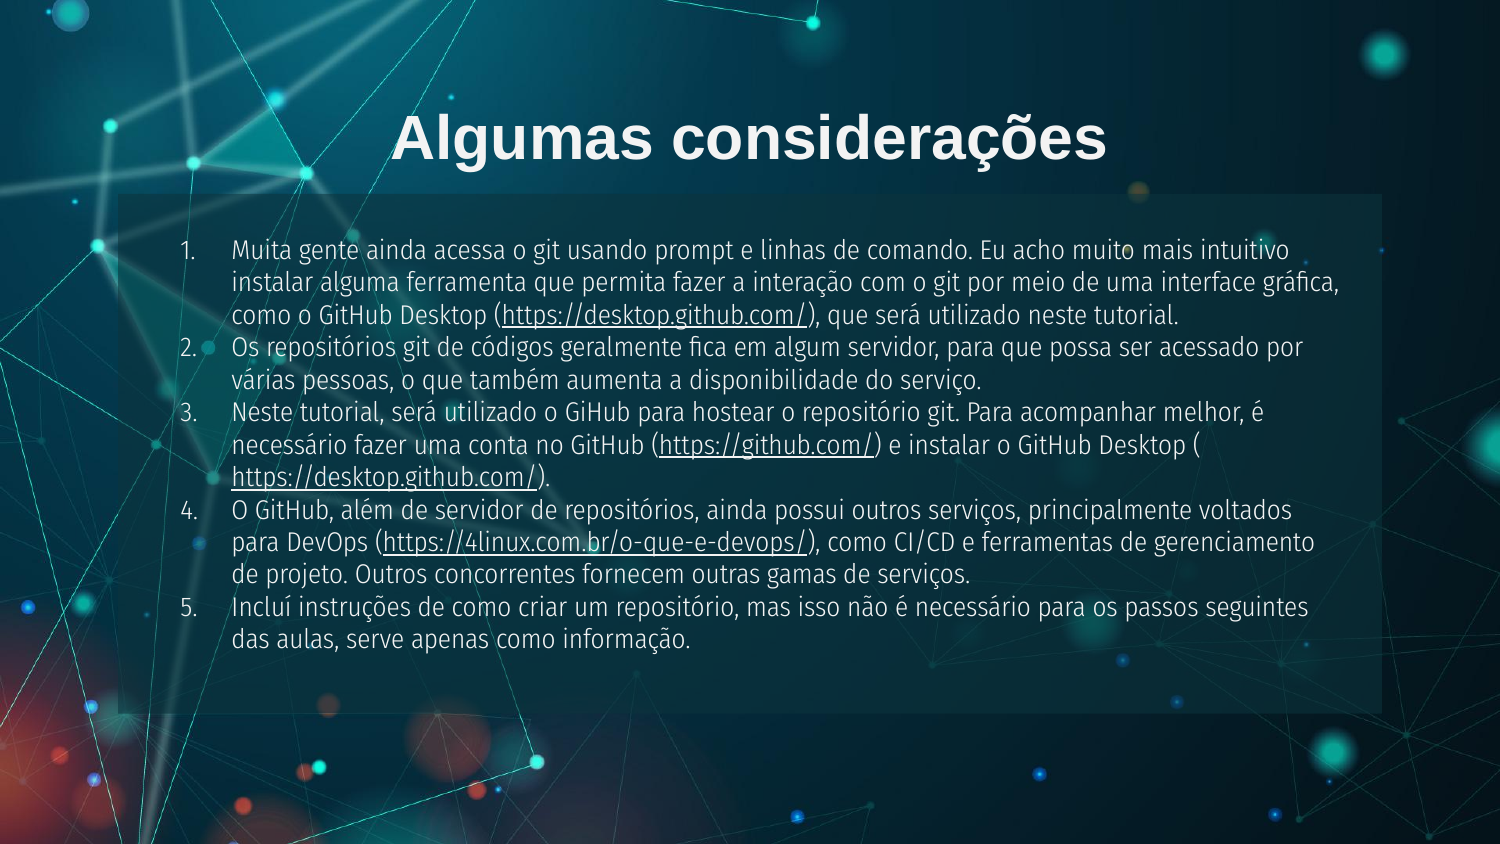

# Algumas considerações
Muita gente ainda acessa o git usando prompt e linhas de comando. Eu acho muito mais intuitivo instalar alguma ferramenta que permita fazer a interação com o git por meio de uma interface gráfica, como o GitHub Desktop (https://desktop.github.com/), que será utilizado neste tutorial.
Os repositórios git de códigos geralmente fica em algum servidor, para que possa ser acessado por várias pessoas, o que também aumenta a disponibilidade do serviço.
Neste tutorial, será utilizado o GiHub para hostear o repositório git. Para acompanhar melhor, é necessário fazer uma conta no GitHub (https://github.com/) e instalar o GitHub Desktop (https://desktop.github.com/).
O GitHub, além de servidor de repositórios, ainda possui outros serviços, principalmente voltados para DevOps (https://4linux.com.br/o-que-e-devops/), como CI/CD e ferramentas de gerenciamento de projeto. Outros concorrentes fornecem outras gamas de serviços.
Incluí instruções de como criar um repositório, mas isso não é necessário para os passos seguintes das aulas, serve apenas como informação.